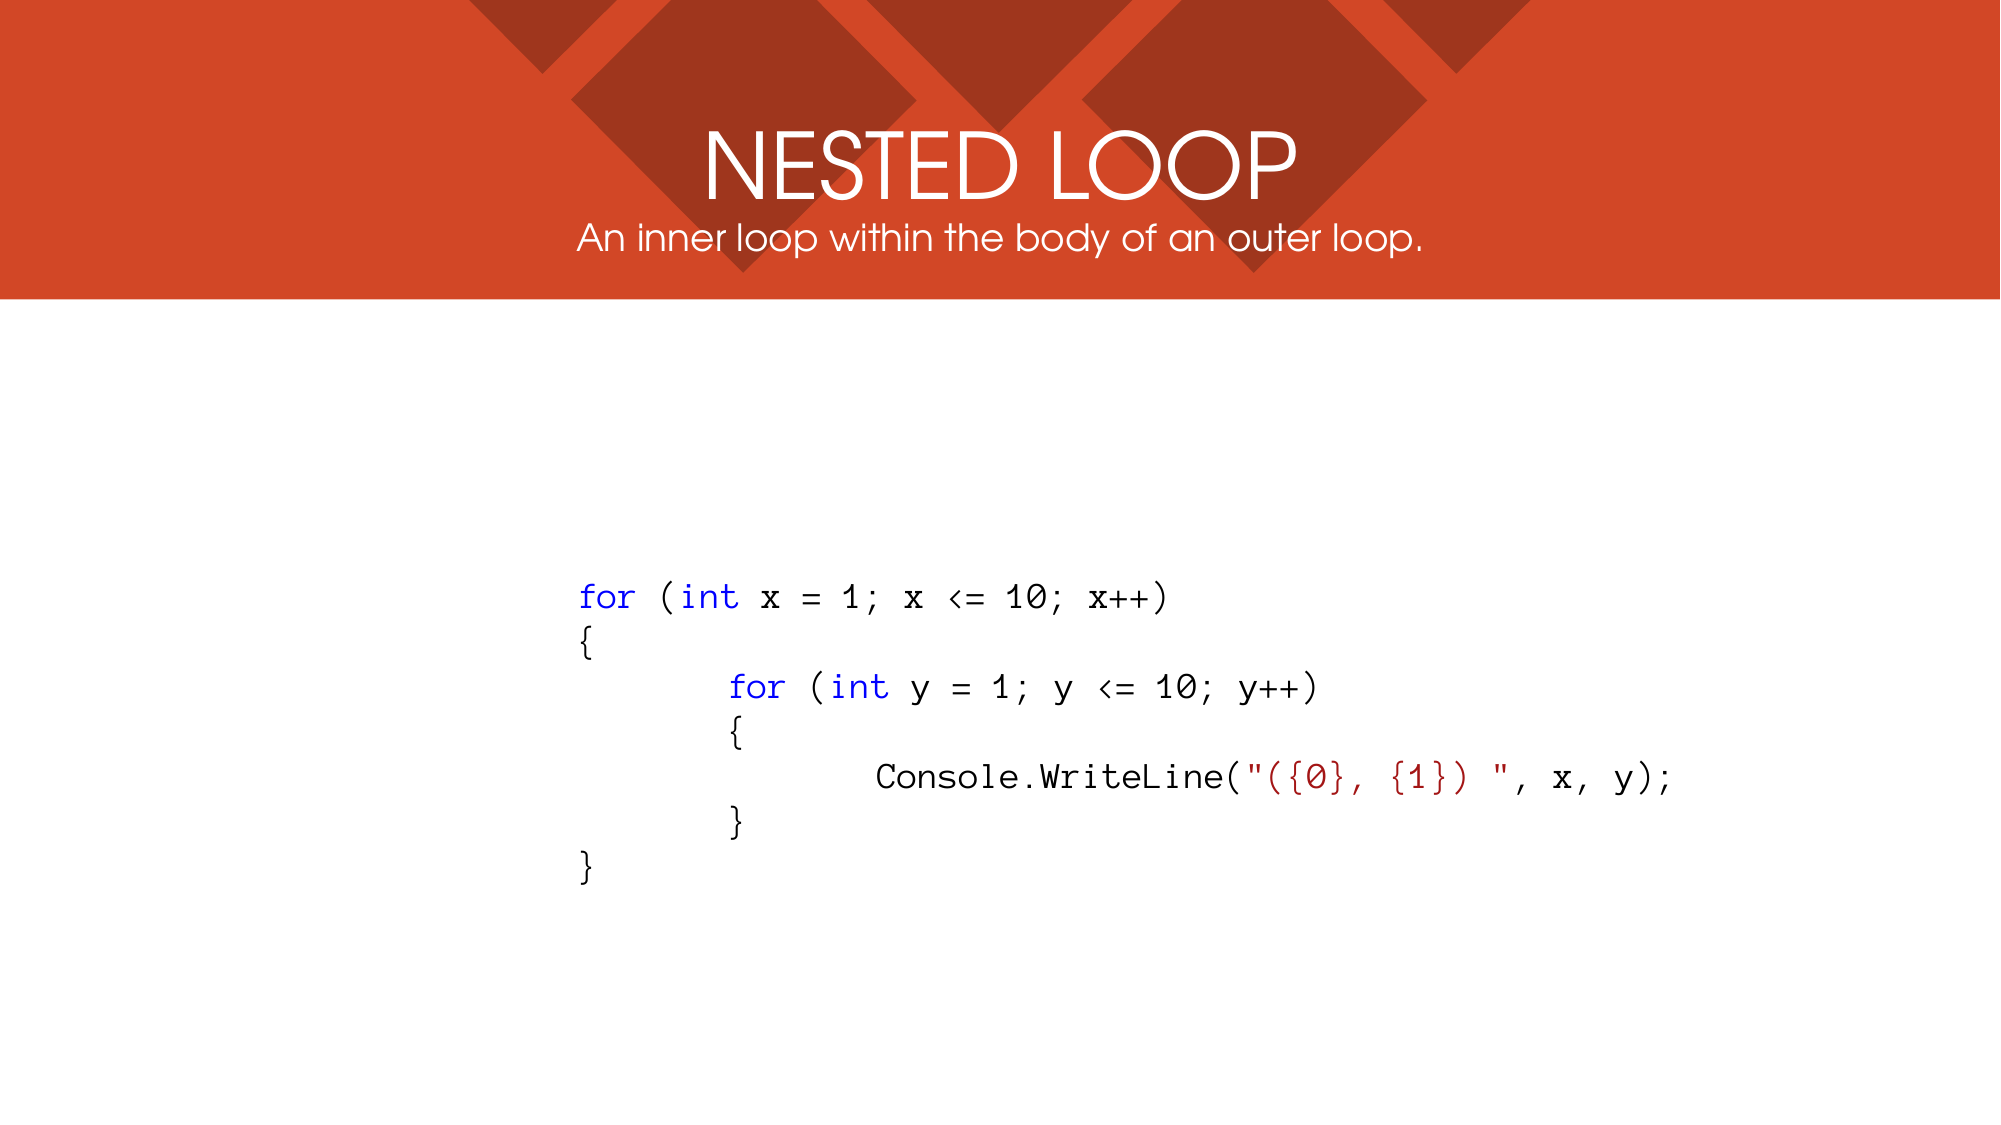

# NESTED LOOP An inner loop within the body of an outer loop.
for (int x = 1; x <= 10; x++)
{
	for (int y = 1; y <= 10; y++)
	{
		Console.WriteLine("({0}, {1}) ", x, y);
	}
}